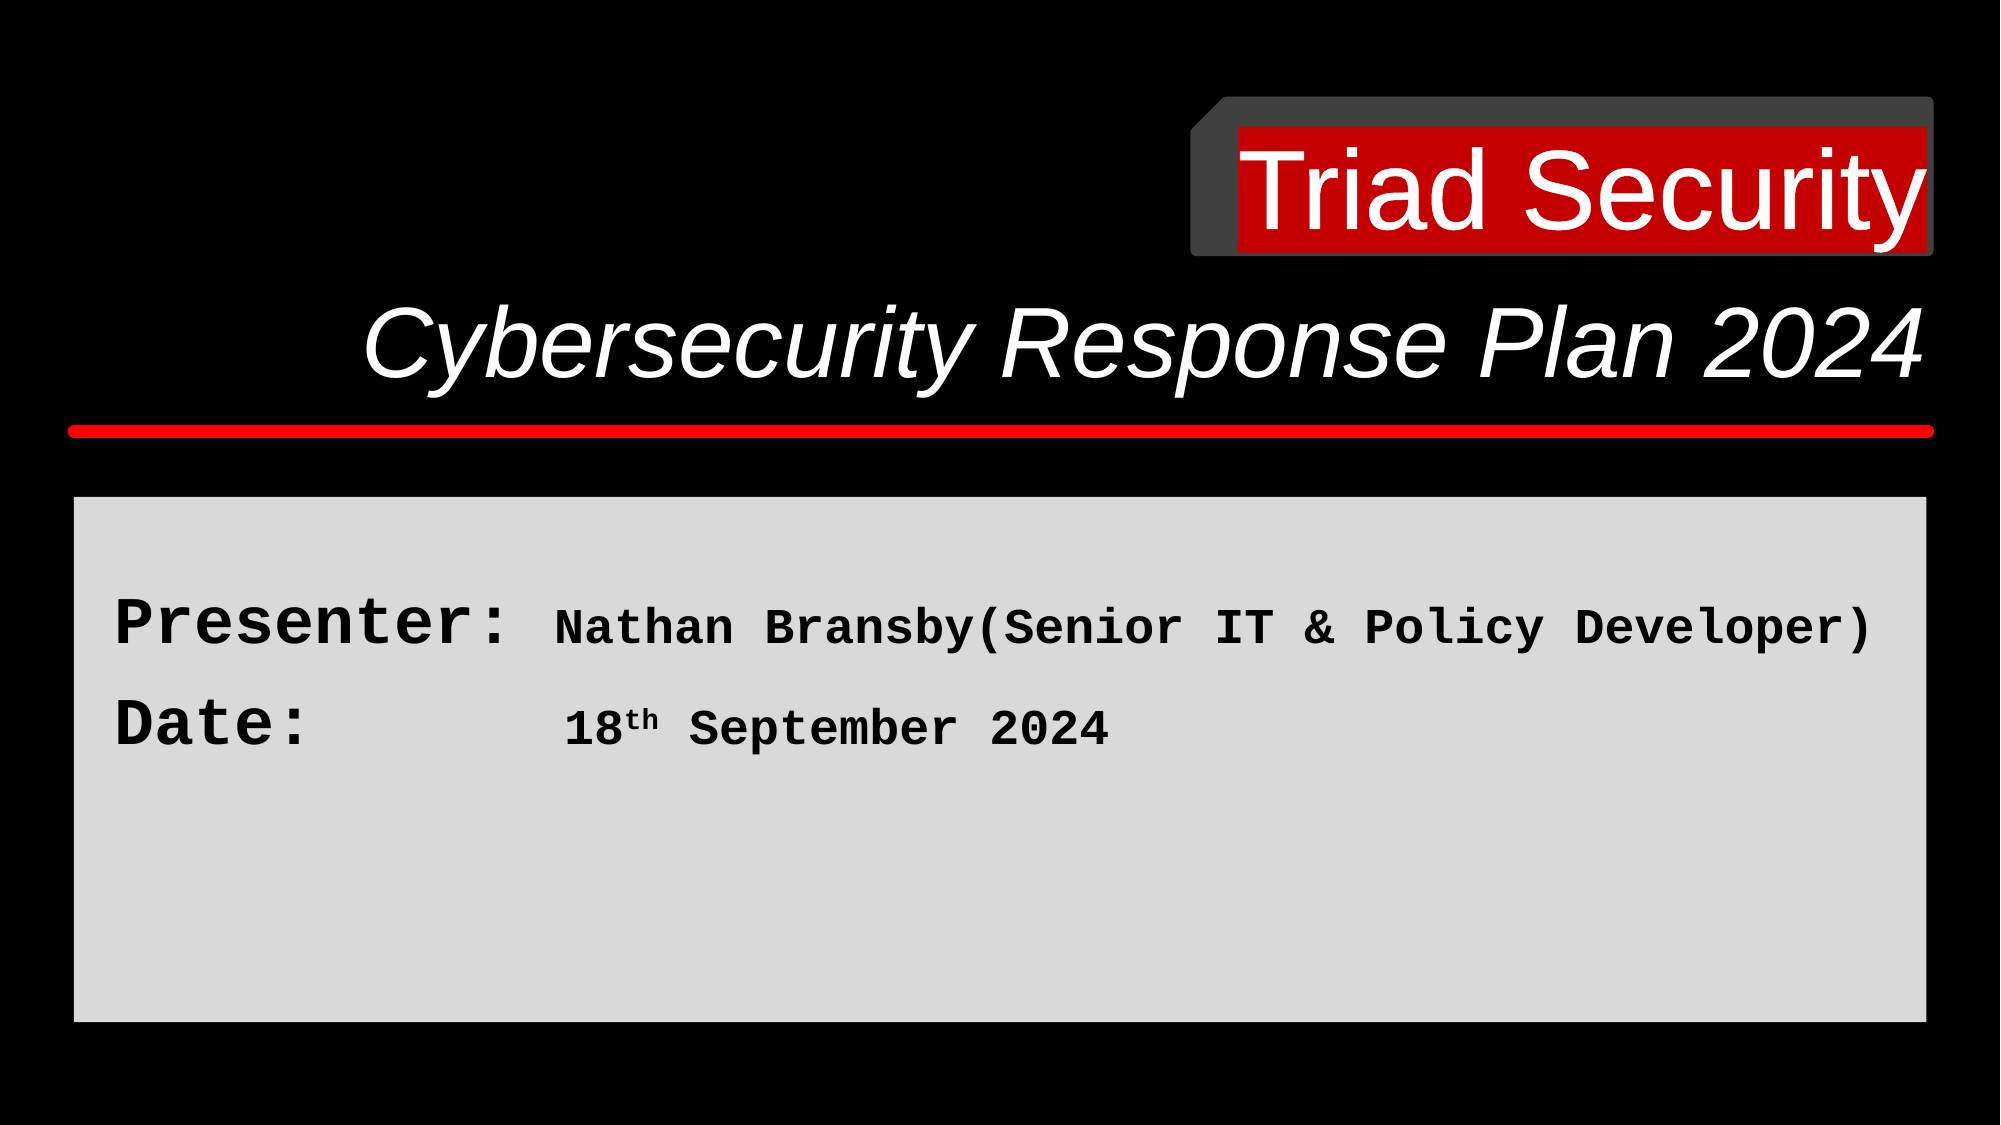

# Cybersecurity Response Plan 2024
Triad Security
 Presenter: Nathan Bransby(Senior IT & Policy Developer)
 Date:		 18th September 2024